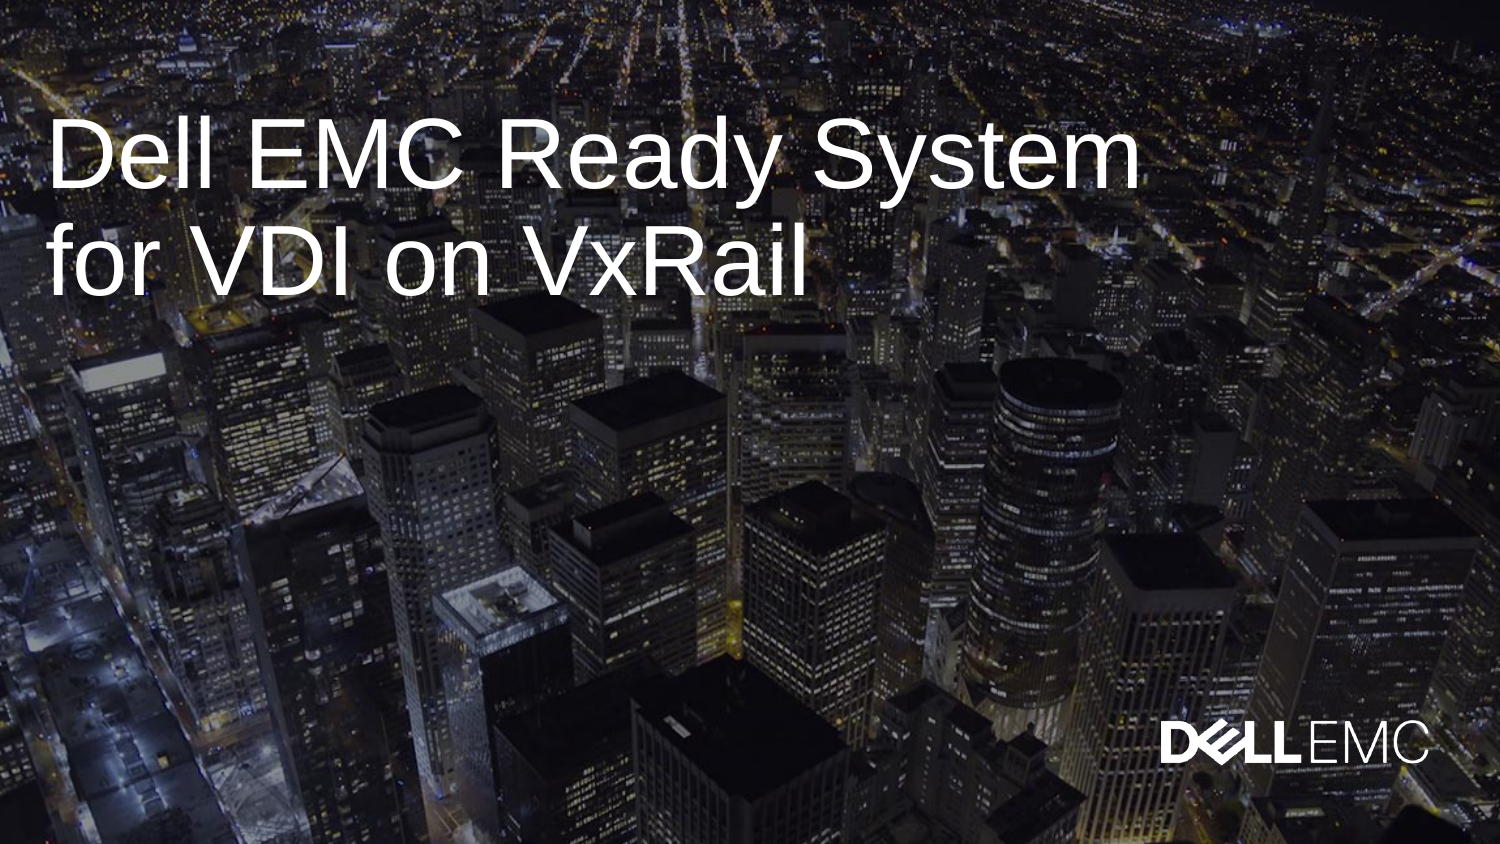

# Dell EMC Ready System for VDI on VxRail